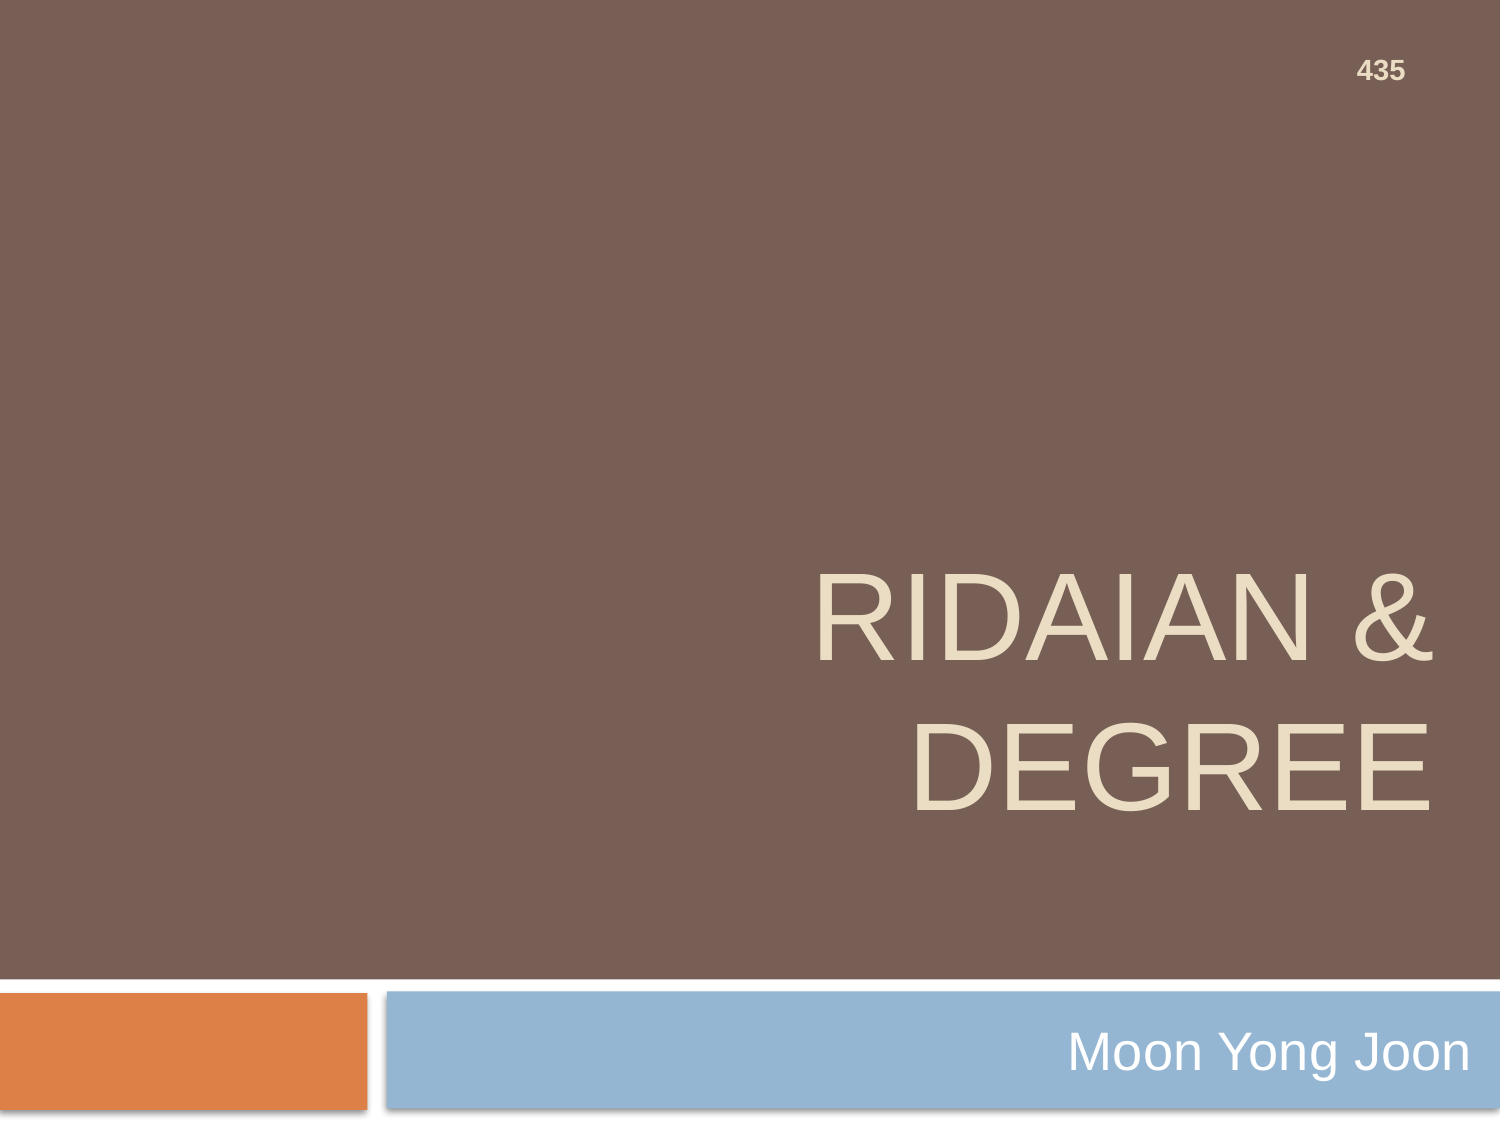

435
# Ridaian & degree
Moon Yong Joon